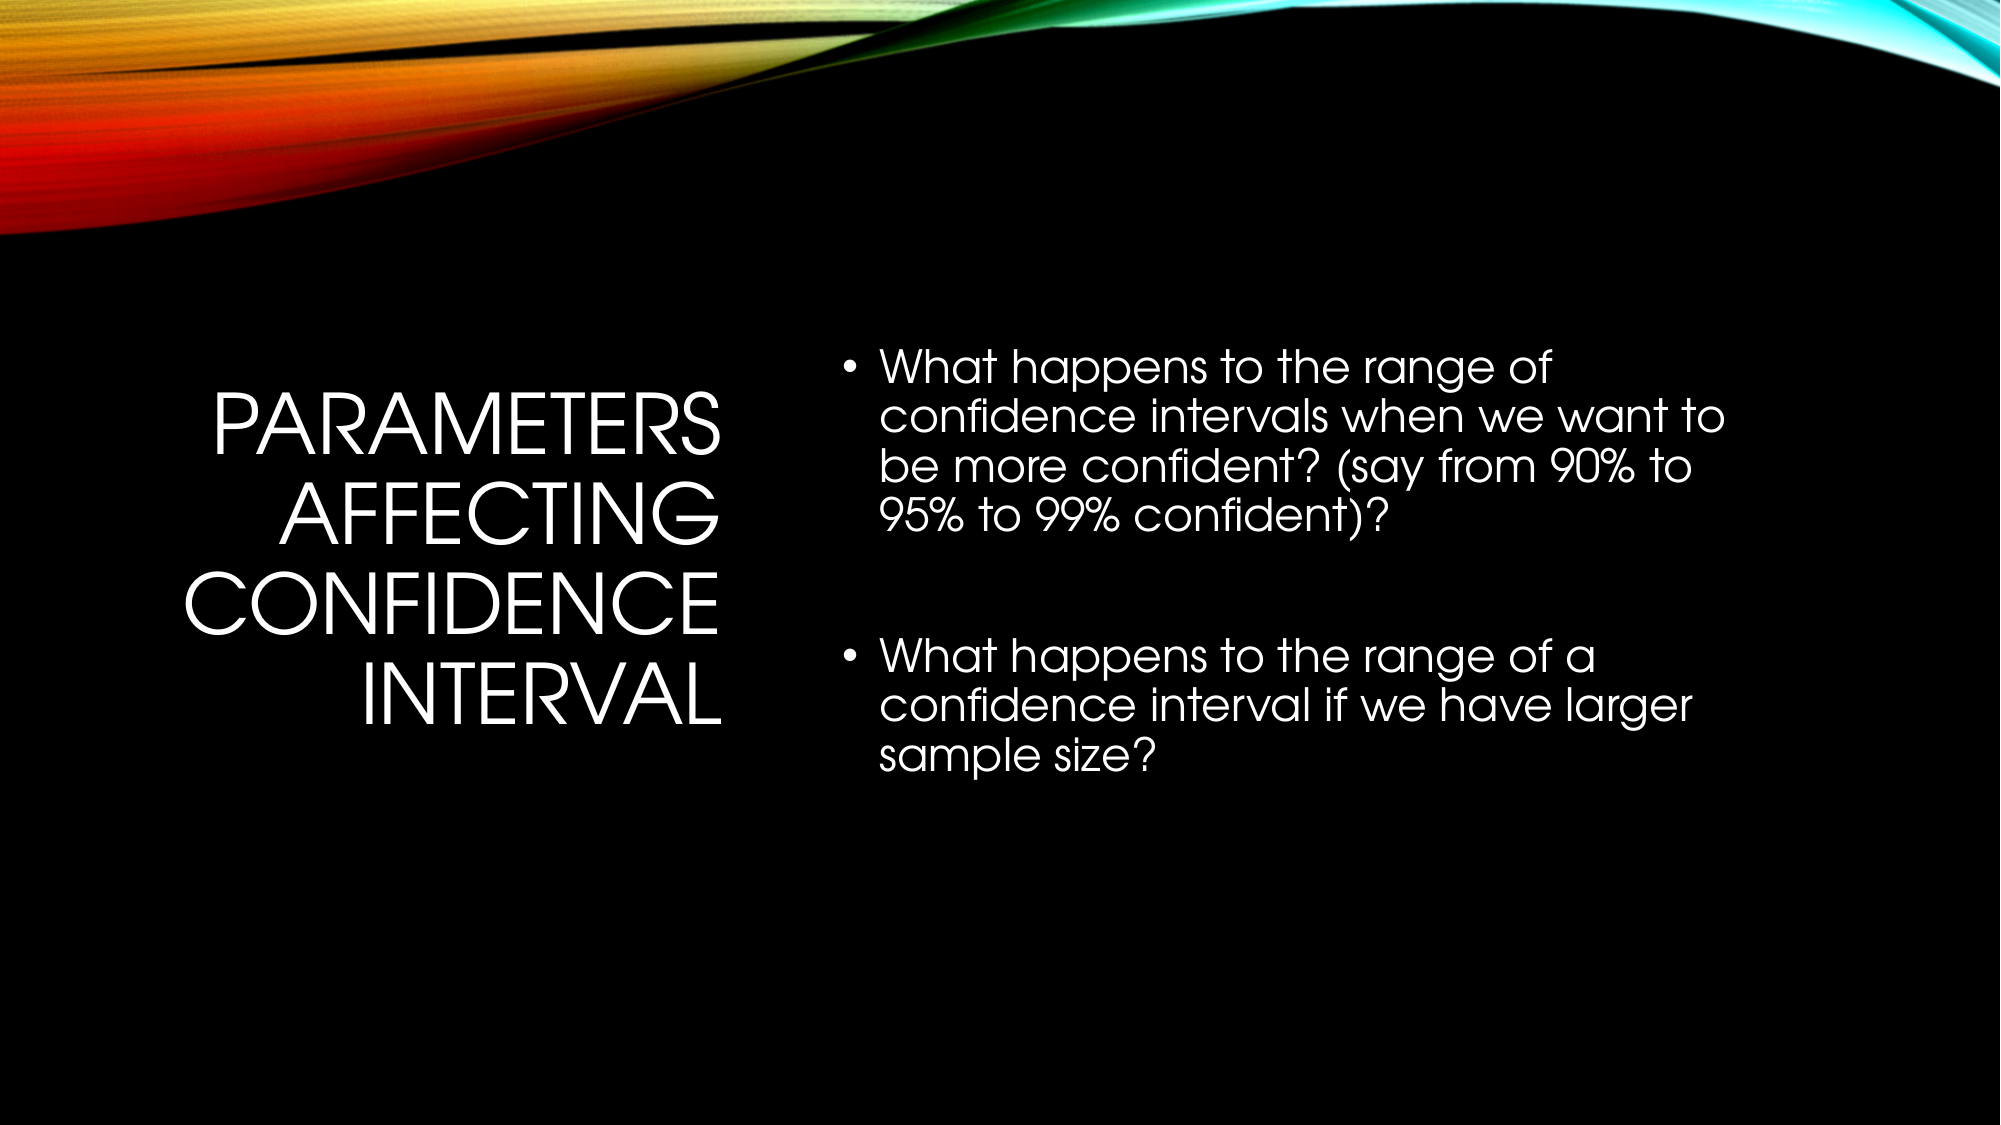

# Parameters affecting Confidence Interval
What happens to the range of confidence intervals when we want to be more confident? (say from 90% to 95% to 99% confident)?

What happens to the range of a confidence interval if we have larger sample size?